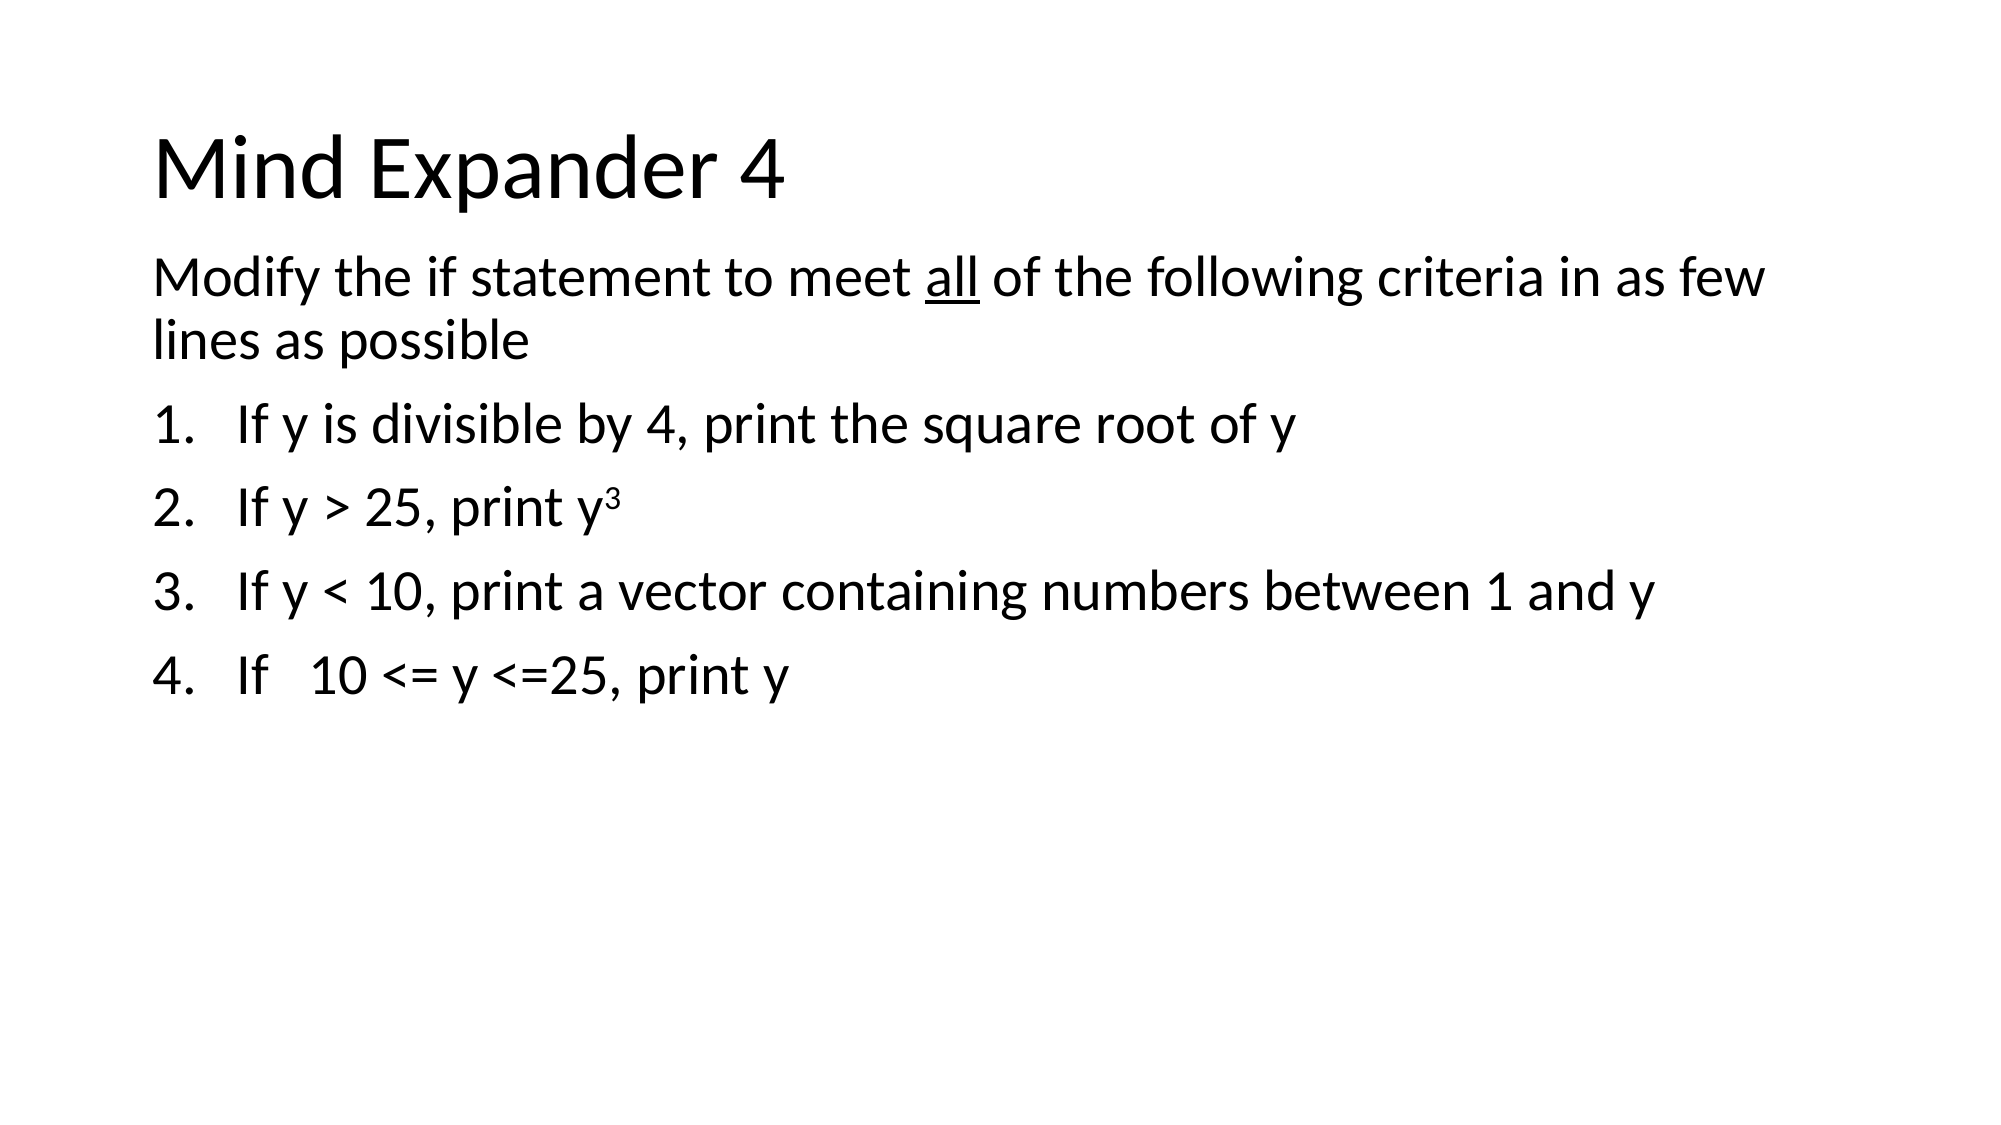

# Mind Expander 4
Modify the if statement to meet all of the following criteria in as few lines as possible
If y is divisible by 4, print the square root of y
If y > 25, print y3
If y < 10, print a vector containing numbers between 1 and y
If   10 <= y <=25, print y